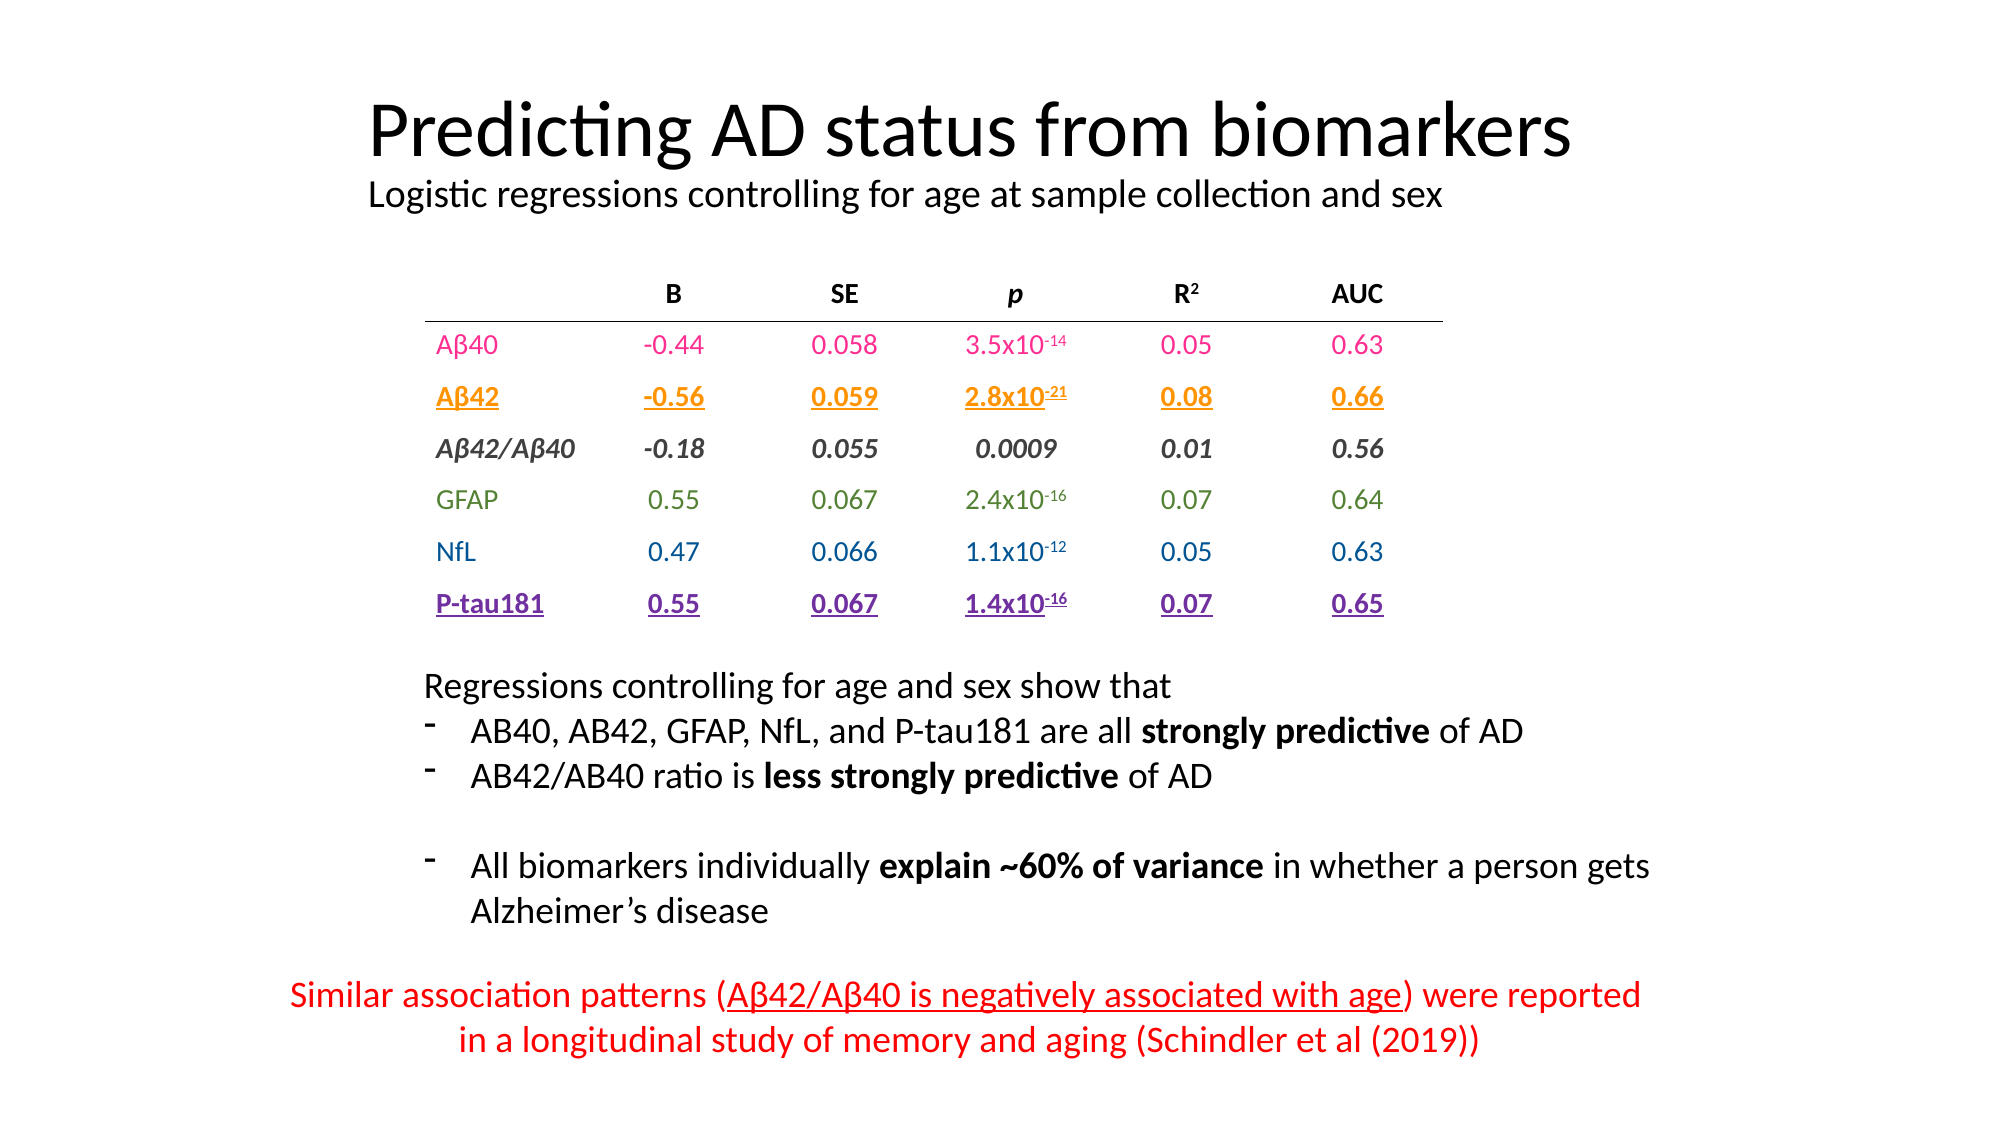

# Predicting AD status from biomarkers Logistic regressions controlling for age at sample collection and sex
|  | B | SE | p | R2 | AUC |
| --- | --- | --- | --- | --- | --- |
| Aβ40 | -0.44 | 0.058 | 3.5x10-14 | 0.05 | 0.63 |
| Aβ42 | -0.56 | 0.059 | 2.8x10-21 | 0.08 | 0.66 |
| Aβ42/Aβ40 | -0.18 | 0.055 | 0.0009 | 0.01 | 0.56 |
| GFAP | 0.55 | 0.067 | 2.4x10-16 | 0.07 | 0.64 |
| NfL | 0.47 | 0.066 | 1.1x10-12 | 0.05 | 0.63 |
| P-tau181 | 0.55 | 0.067 | 1.4x10-16 | 0.07 | 0.65 |
Regressions controlling for age and sex show that
AB40, AB42, GFAP, NfL, and P-tau181 are all strongly predictive of AD
AB42/AB40 ratio is less strongly predictive of AD

All biomarkers individually explain ~60% of variance in whether a person gets Alzheimer’s disease
Similar association patterns (Aβ42/Aβ40 is negatively associated with age) were reported
in a longitudinal study of memory and aging (Schindler et al (2019))